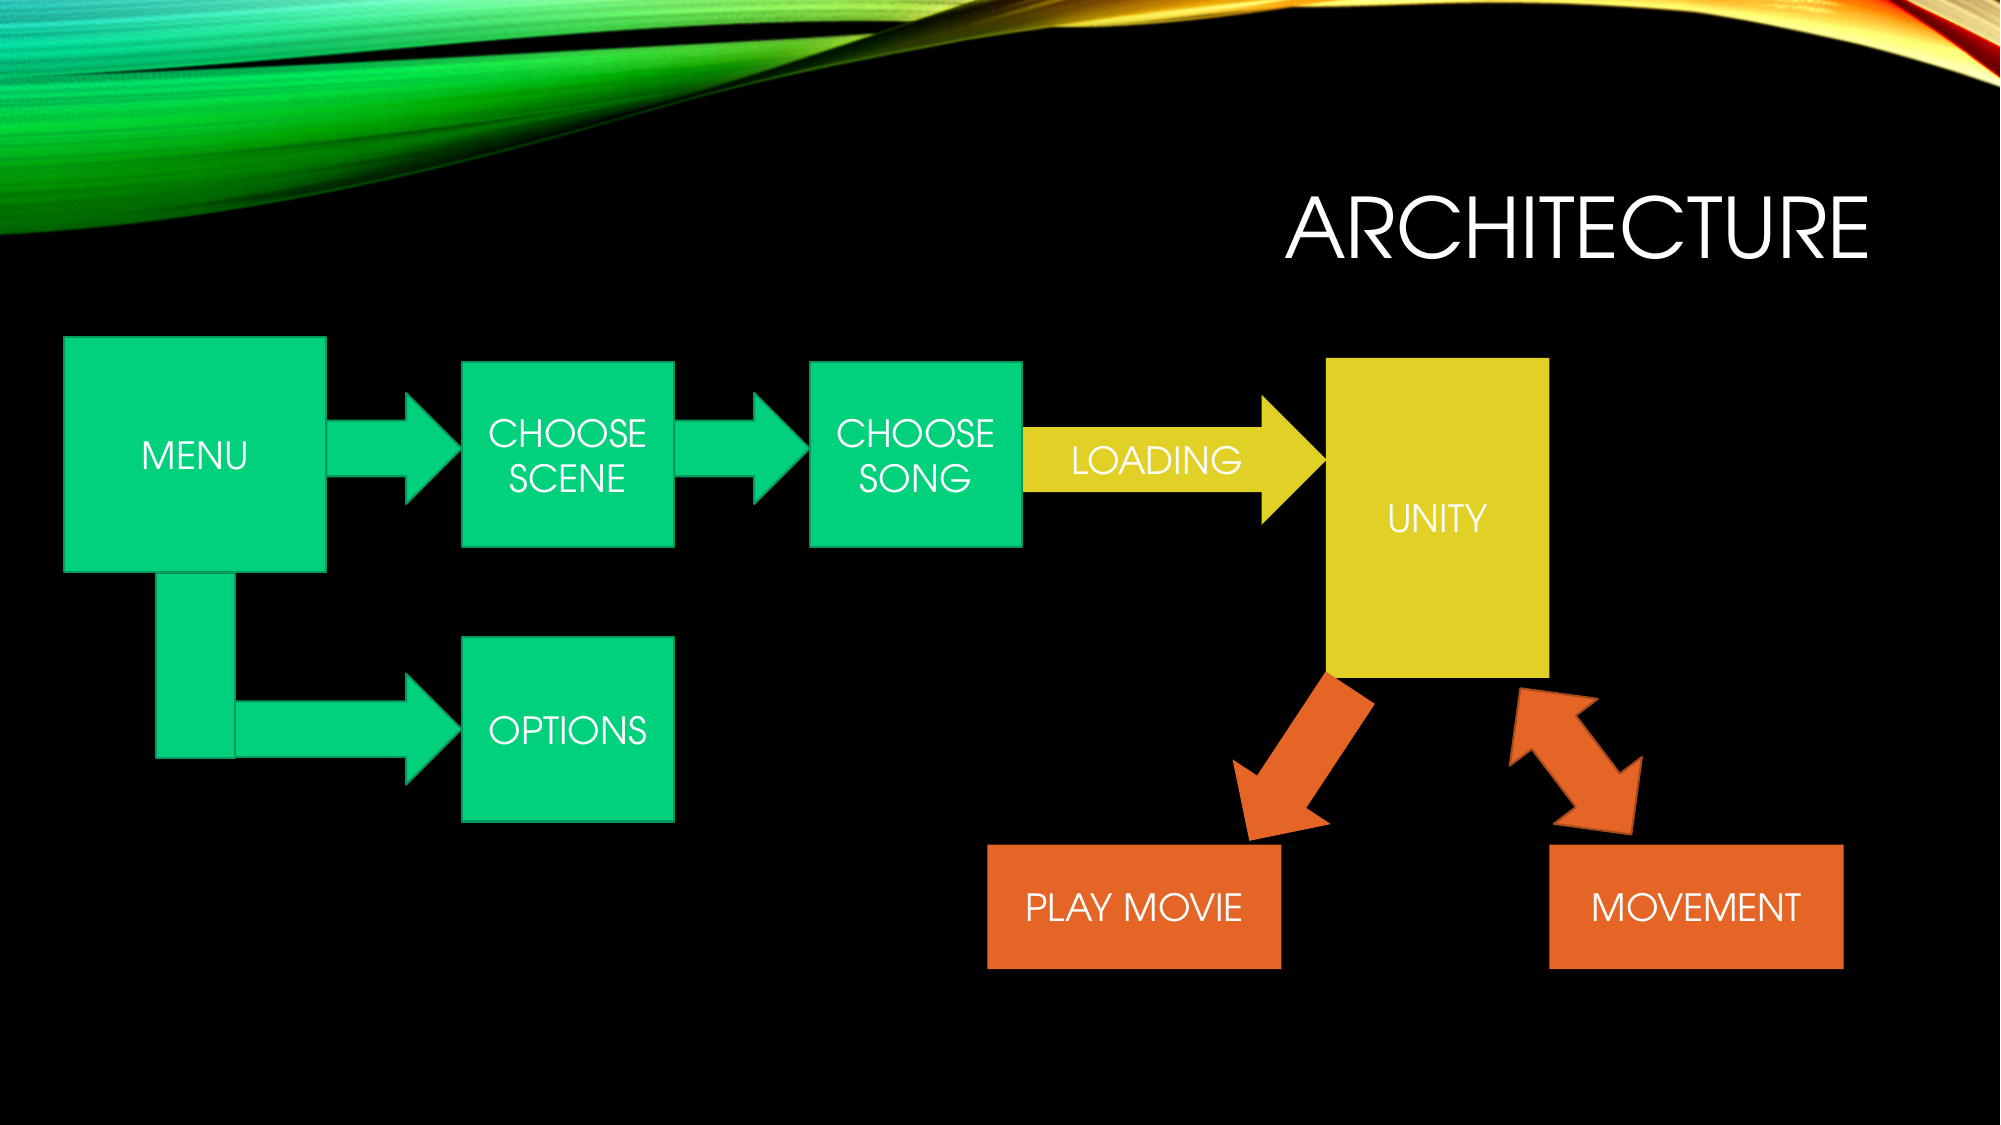

# Architecture
MENU
UNITY
CHOOSE SCENE
CHOOSE SONG

LOADING

OPTIONS

PLAY MOVIE
MOVEMENT